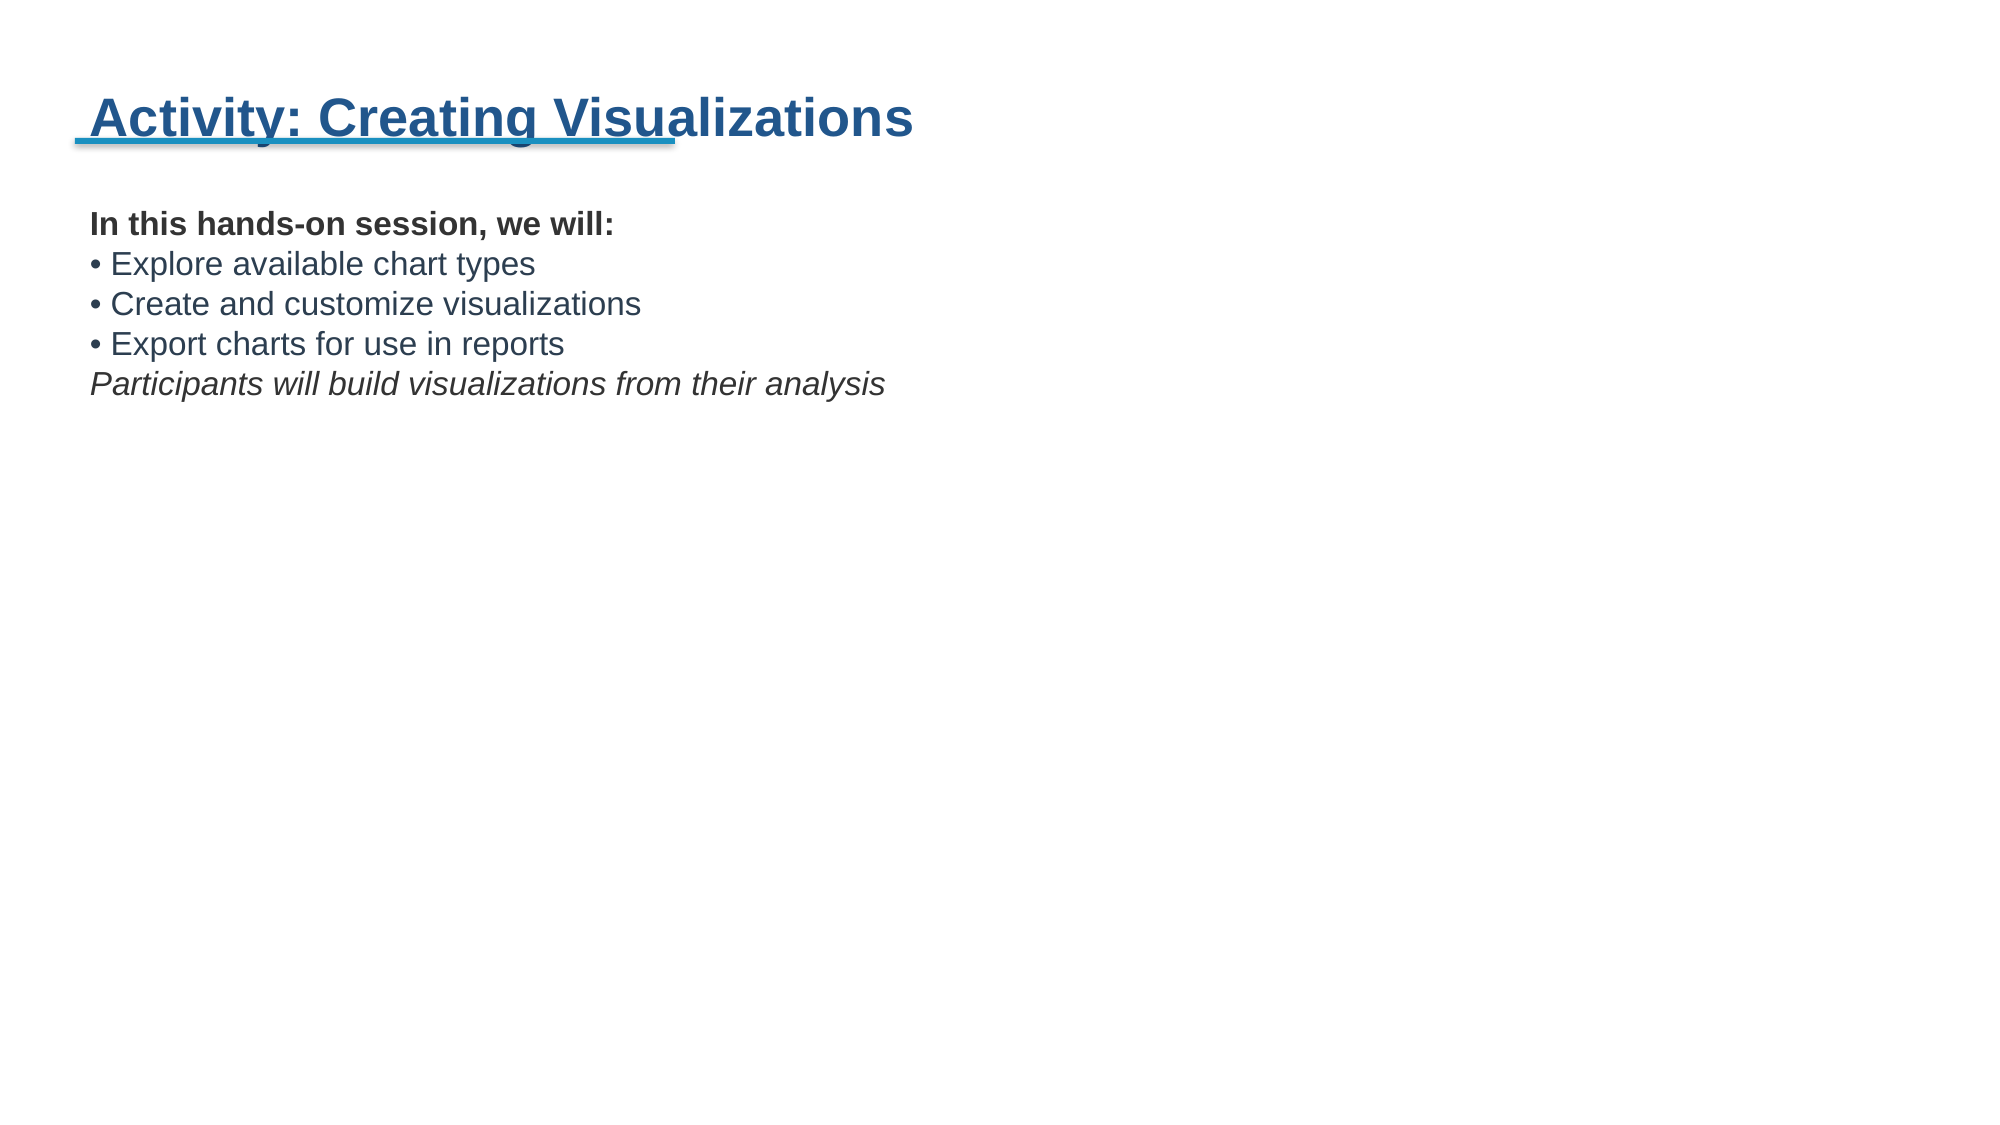

Activity: Creating Visualizations

In this hands-on session, we will:
• Explore available chart types
• Create and customize visualizations
• Export charts for use in reports
Participants will build visualizations from their analysis